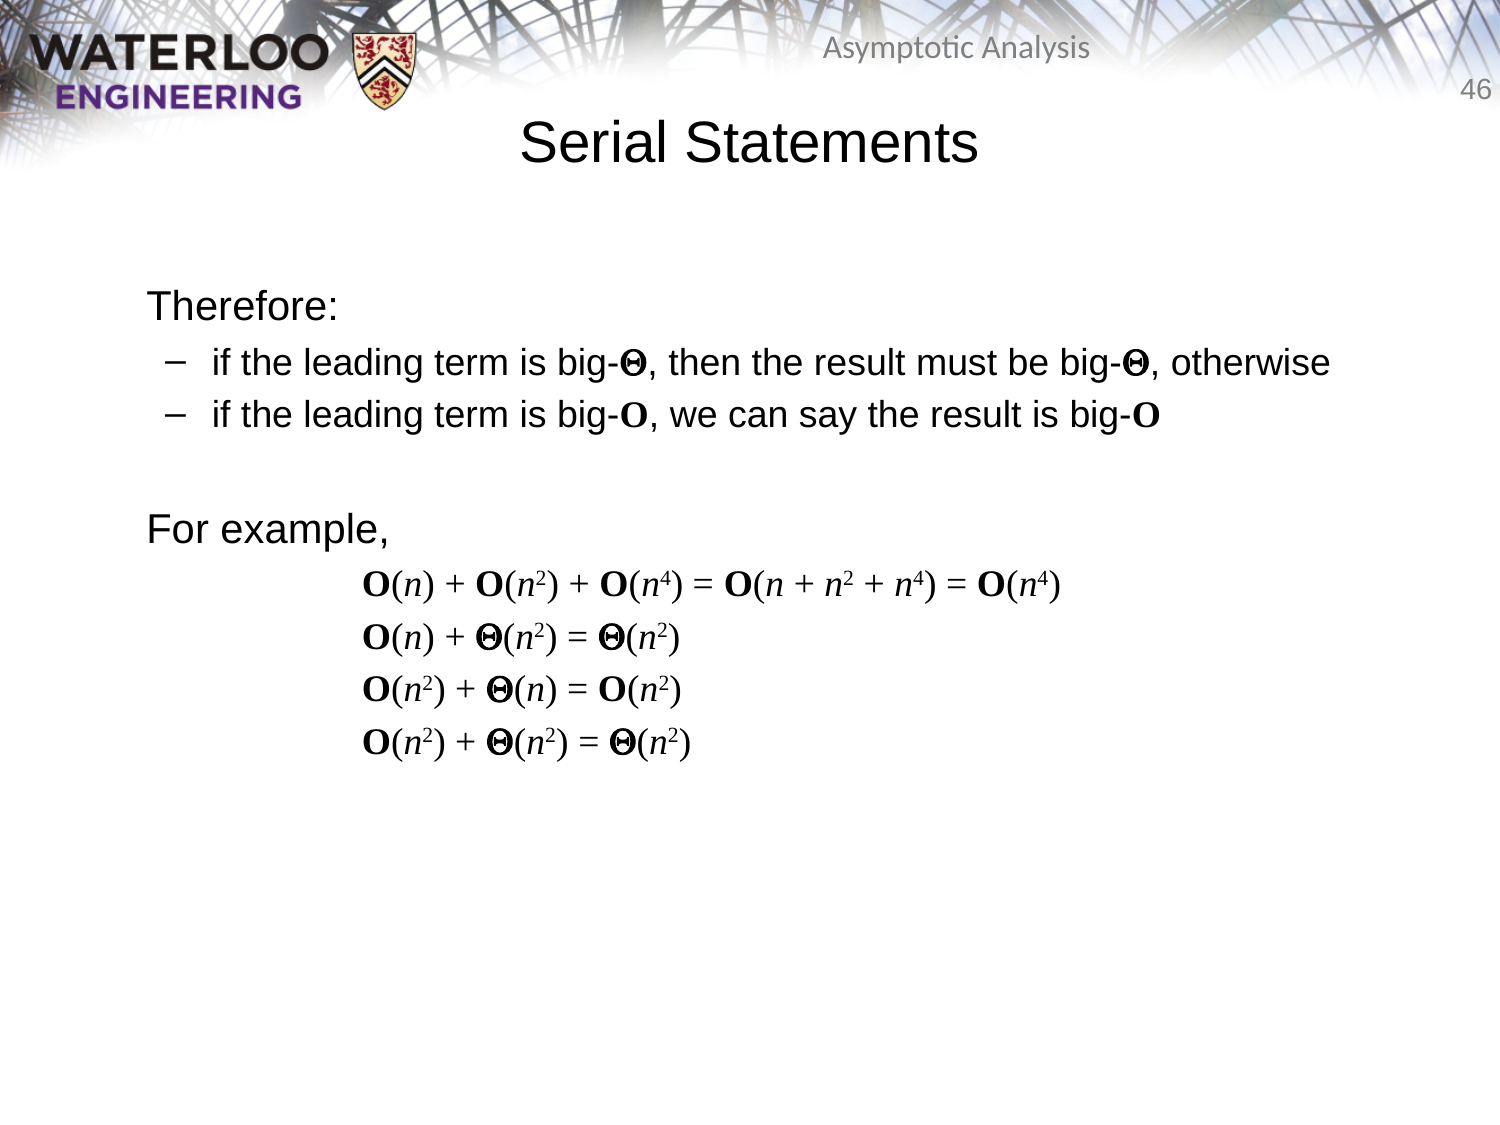

Serial Statements
	Therefore:
if the leading term is big-Θ, then the result must be big-Θ, otherwise
if the leading term is big-O, we can say the result is big-O

	For example,
		O(n) + O(n2) + O(n4) = O(n + n2 + n4) = O(n4)
		O(n) + Θ(n2) = Θ(n2)
		O(n2) + Θ(n) = O(n2)
		O(n2) + Θ(n2) = Θ(n2)